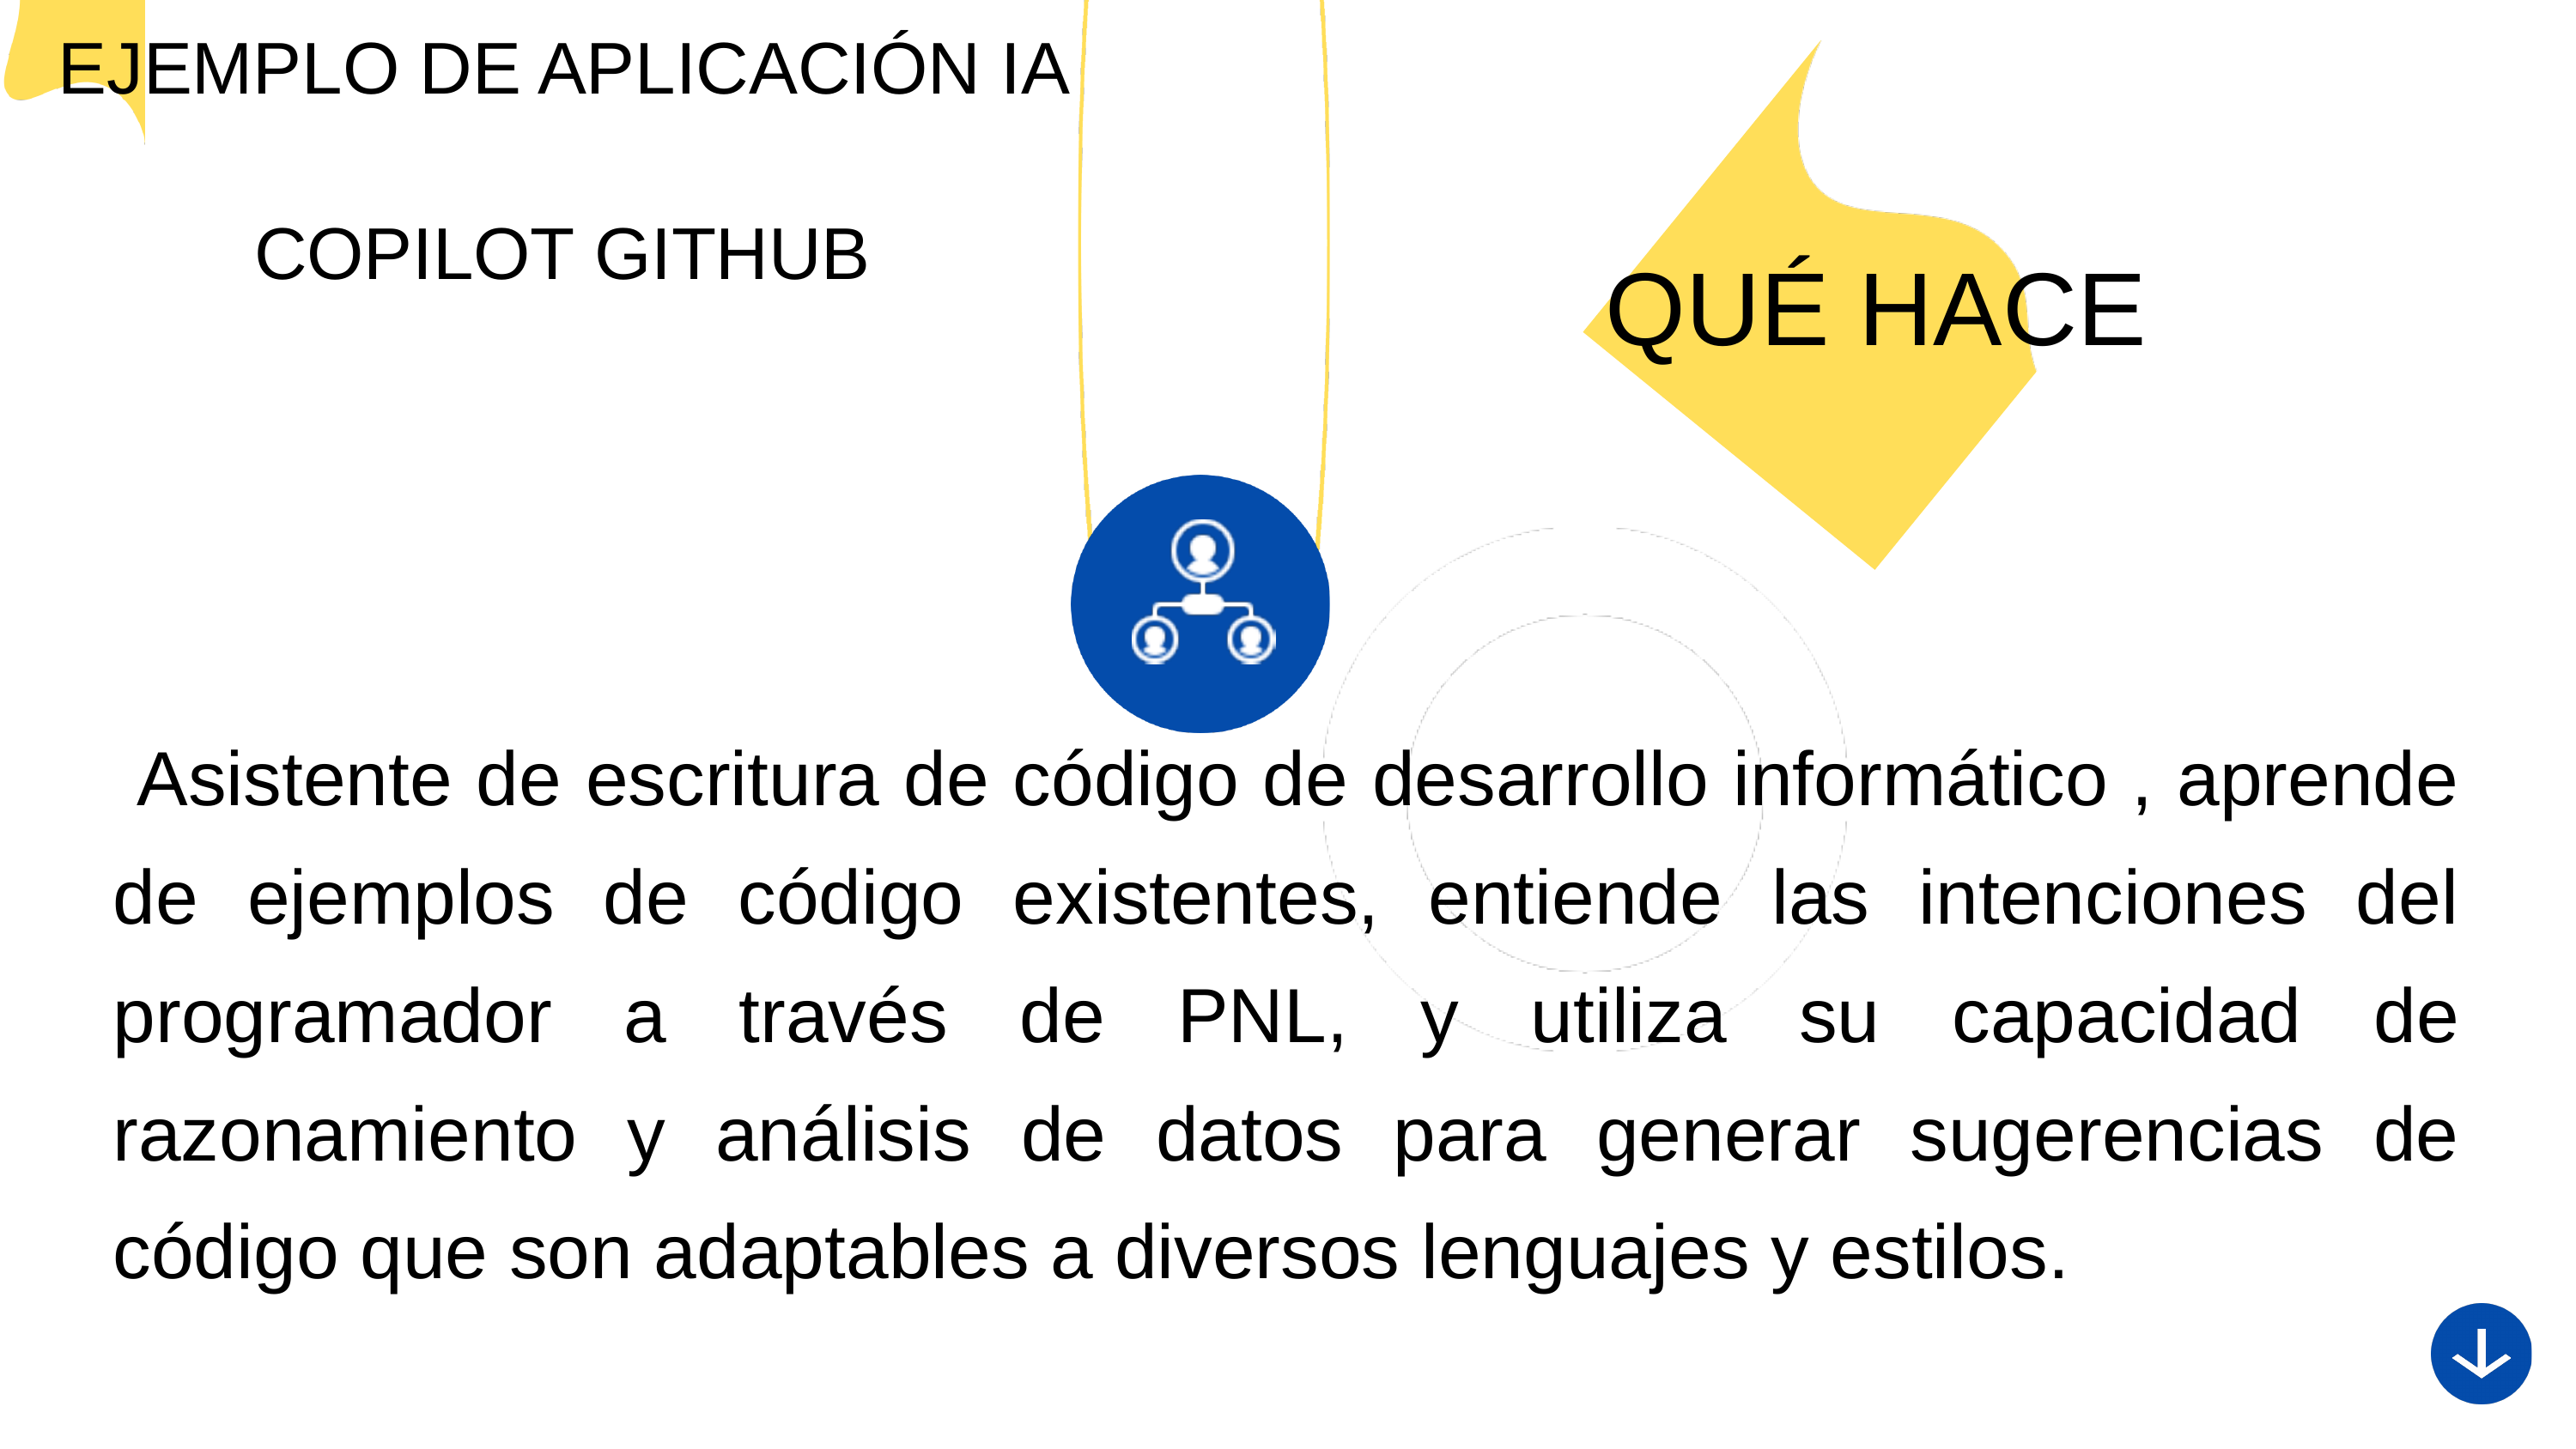

EJEMPLO DE APLICACIÓN IA

COPILOT GITHUB

QUÉ HACE

 Asistente de escritura de código de desarrollo informático , aprende de ejemplos de código existentes, entiende las intenciones del programador a través de PNL, y utiliza su capacidad de razonamiento y análisis de datos para generar sugerencias de código que son adaptables a diversos lenguajes y estilos.